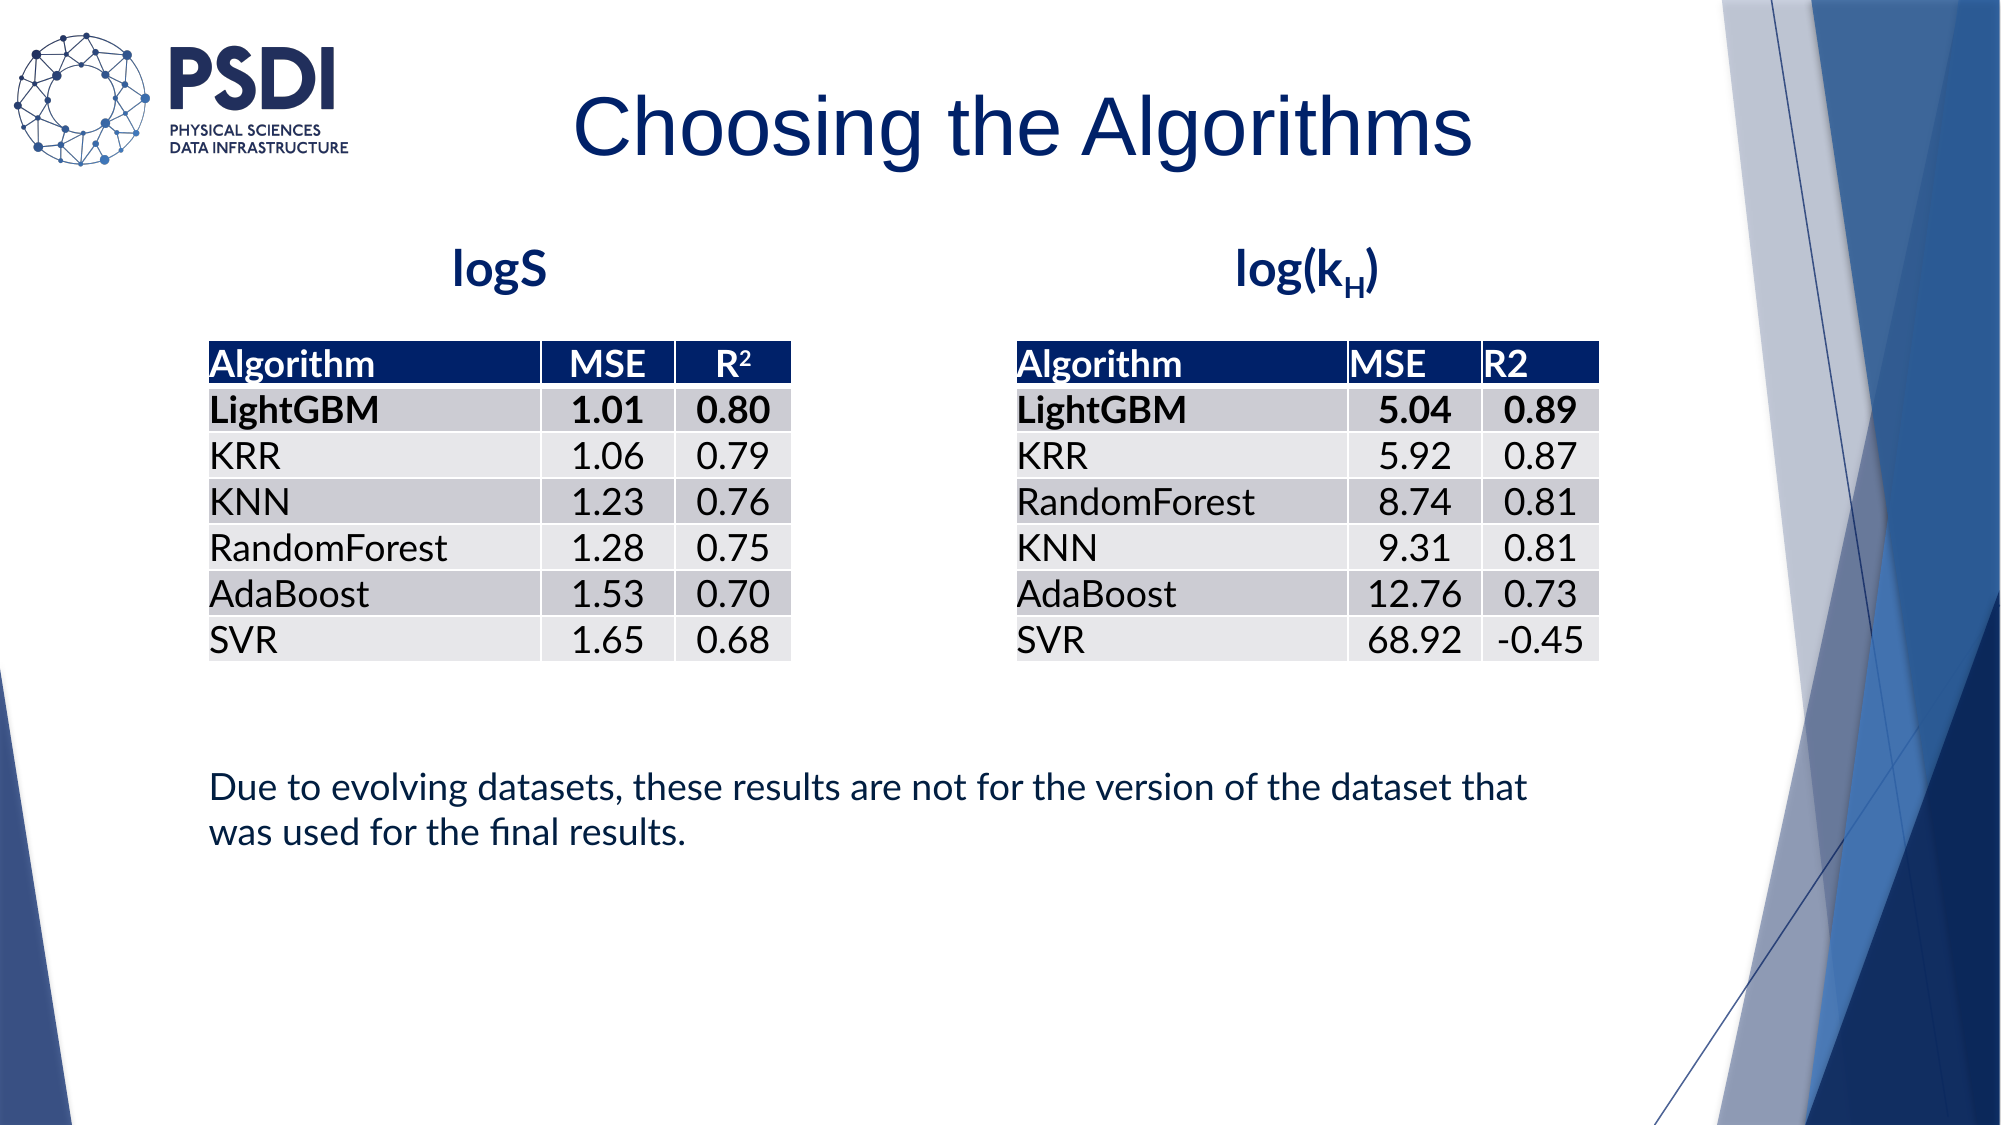

# Choosing the Algorithms
logS

log(kH)
| Algorithm | MSE | R2 |
| --- | --- | --- |
| LightGBM | 1.01 | 0.80 |
| KRR | 1.06 | 0.79 |
| KNN | 1.23 | 0.76 |
| RandomForest | 1.28 | 0.75 |
| AdaBoost | 1.53 | 0.70 |
| SVR | 1.65 | 0.68 |
| Algorithm | MSE | R2 |
| --- | --- | --- |
| LightGBM | 5.04 | 0.89 |
| KRR | 5.92 | 0.87 |
| RandomForest | 8.74 | 0.81 |
| KNN | 9.31 | 0.81 |
| AdaBoost | 12.76 | 0.73 |
| SVR | 68.92 | -0.45 |
Due to evolving datasets, these results are not for the version of the dataset that was used for the final results.